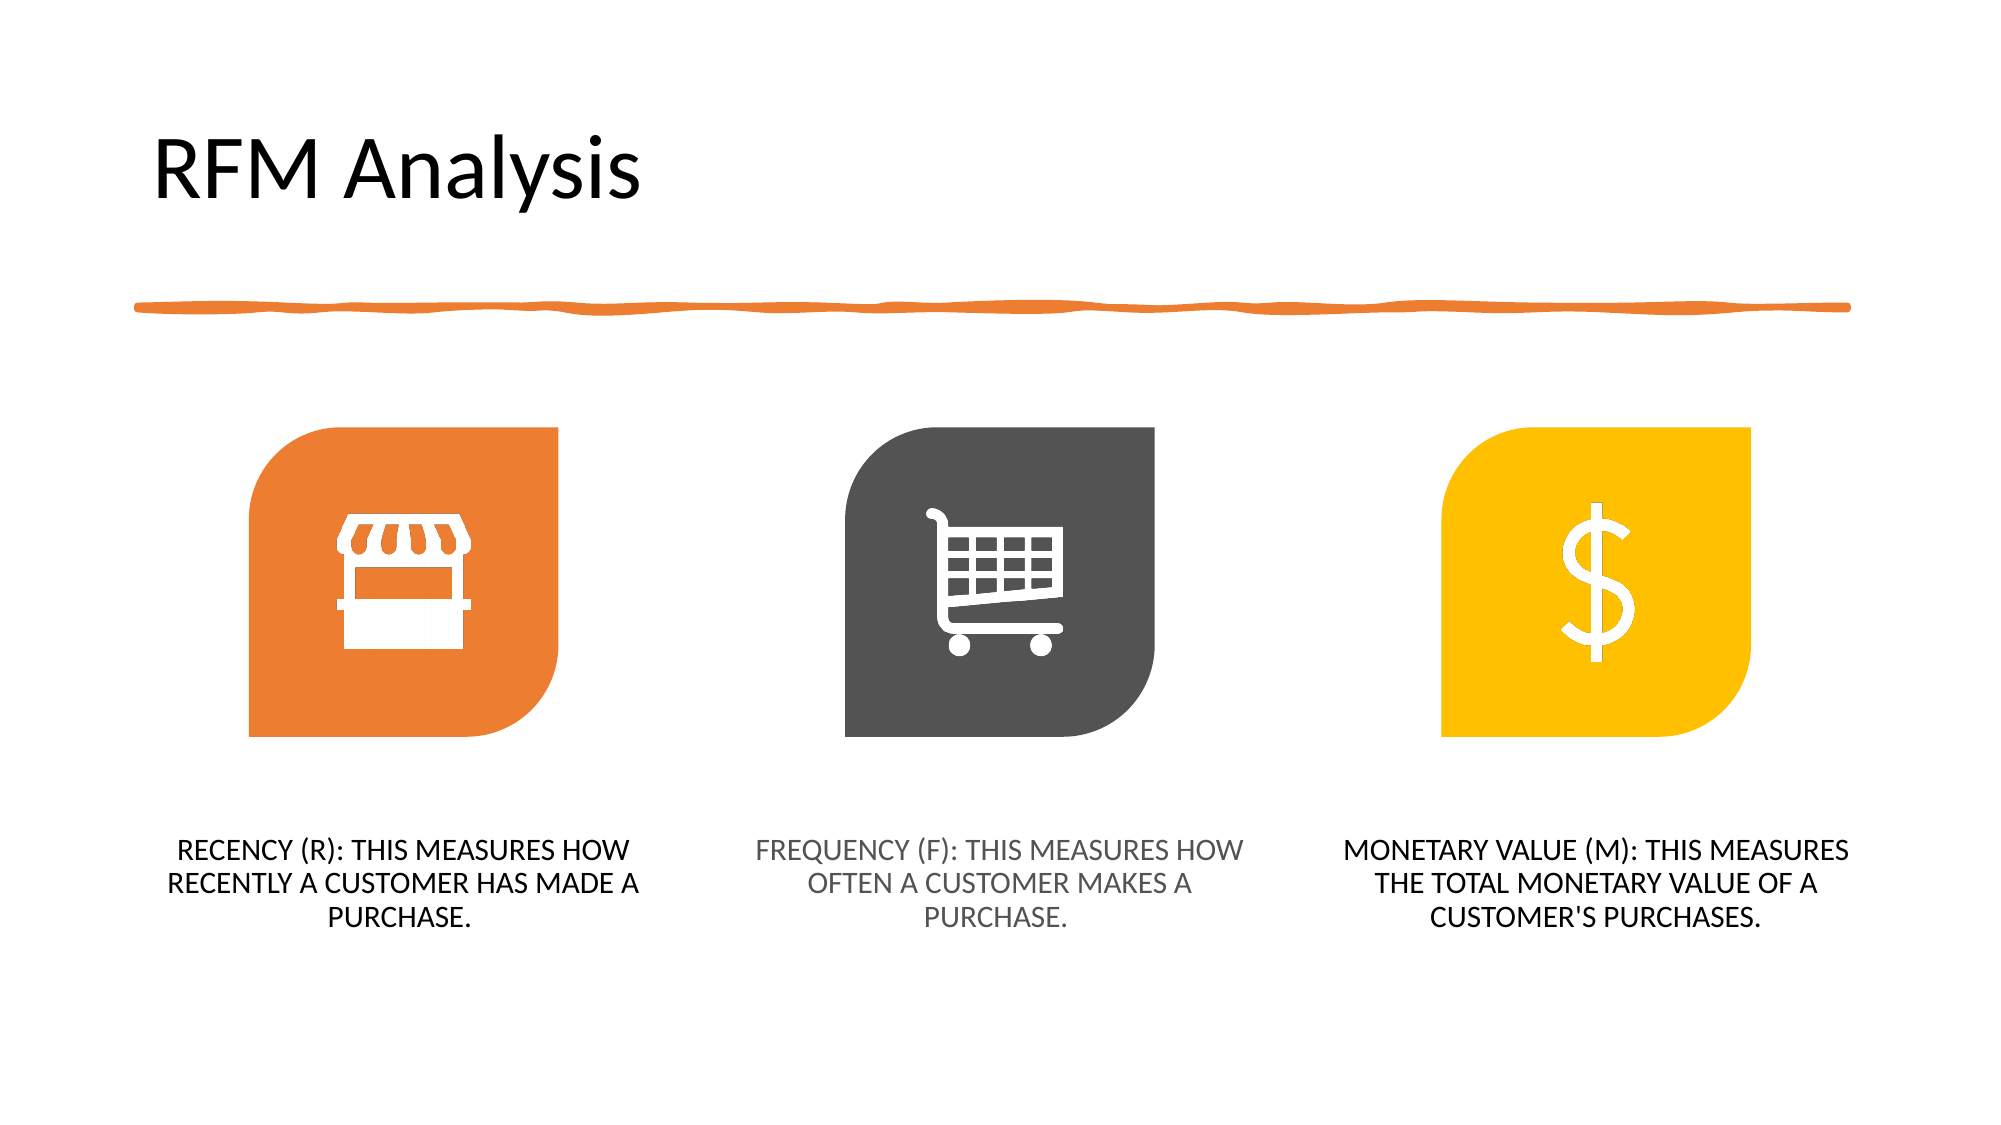

# RFM Analysis

Recency (R): This measures how recently a customer has made a purchase.
Frequency (F): This measures how often a customer makes a purchase.
Monetary Value (M): This measures the total monetary value of a customer's purchases.